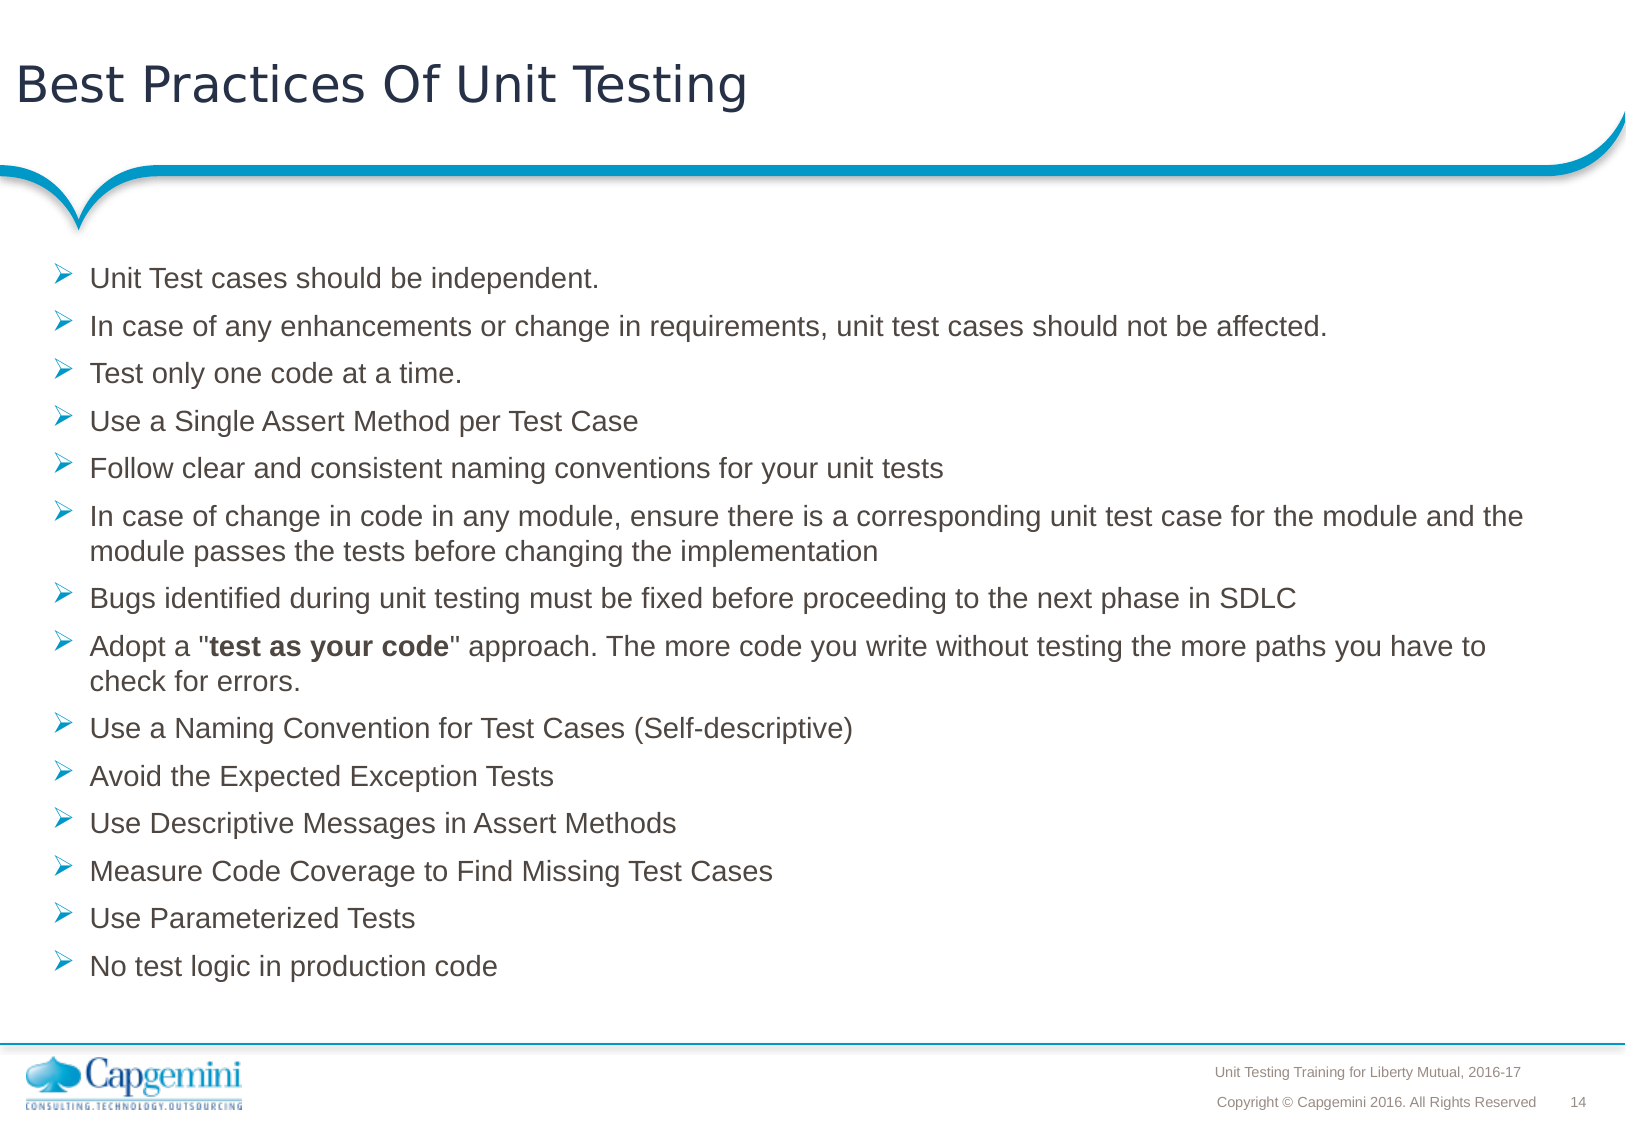

# Best Practices Of Unit Testing
Unit Test cases should be independent.
In case of any enhancements or change in requirements, unit test cases should not be affected.
Test only one code at a time.
Use a Single Assert Method per Test Case
Follow clear and consistent naming conventions for your unit tests
In case of change in code in any module, ensure there is a corresponding unit test case for the module and the module passes the tests before changing the implementation
Bugs identified during unit testing must be fixed before proceeding to the next phase in SDLC
Adopt a "test as your code" approach. The more code you write without testing the more paths you have to check for errors.
Use a Naming Convention for Test Cases (Self-descriptive)
Avoid the Expected Exception Tests
Use Descriptive Messages in Assert Methods
Measure Code Coverage to Find Missing Test Cases
Use Parameterized Tests
No test logic in production code